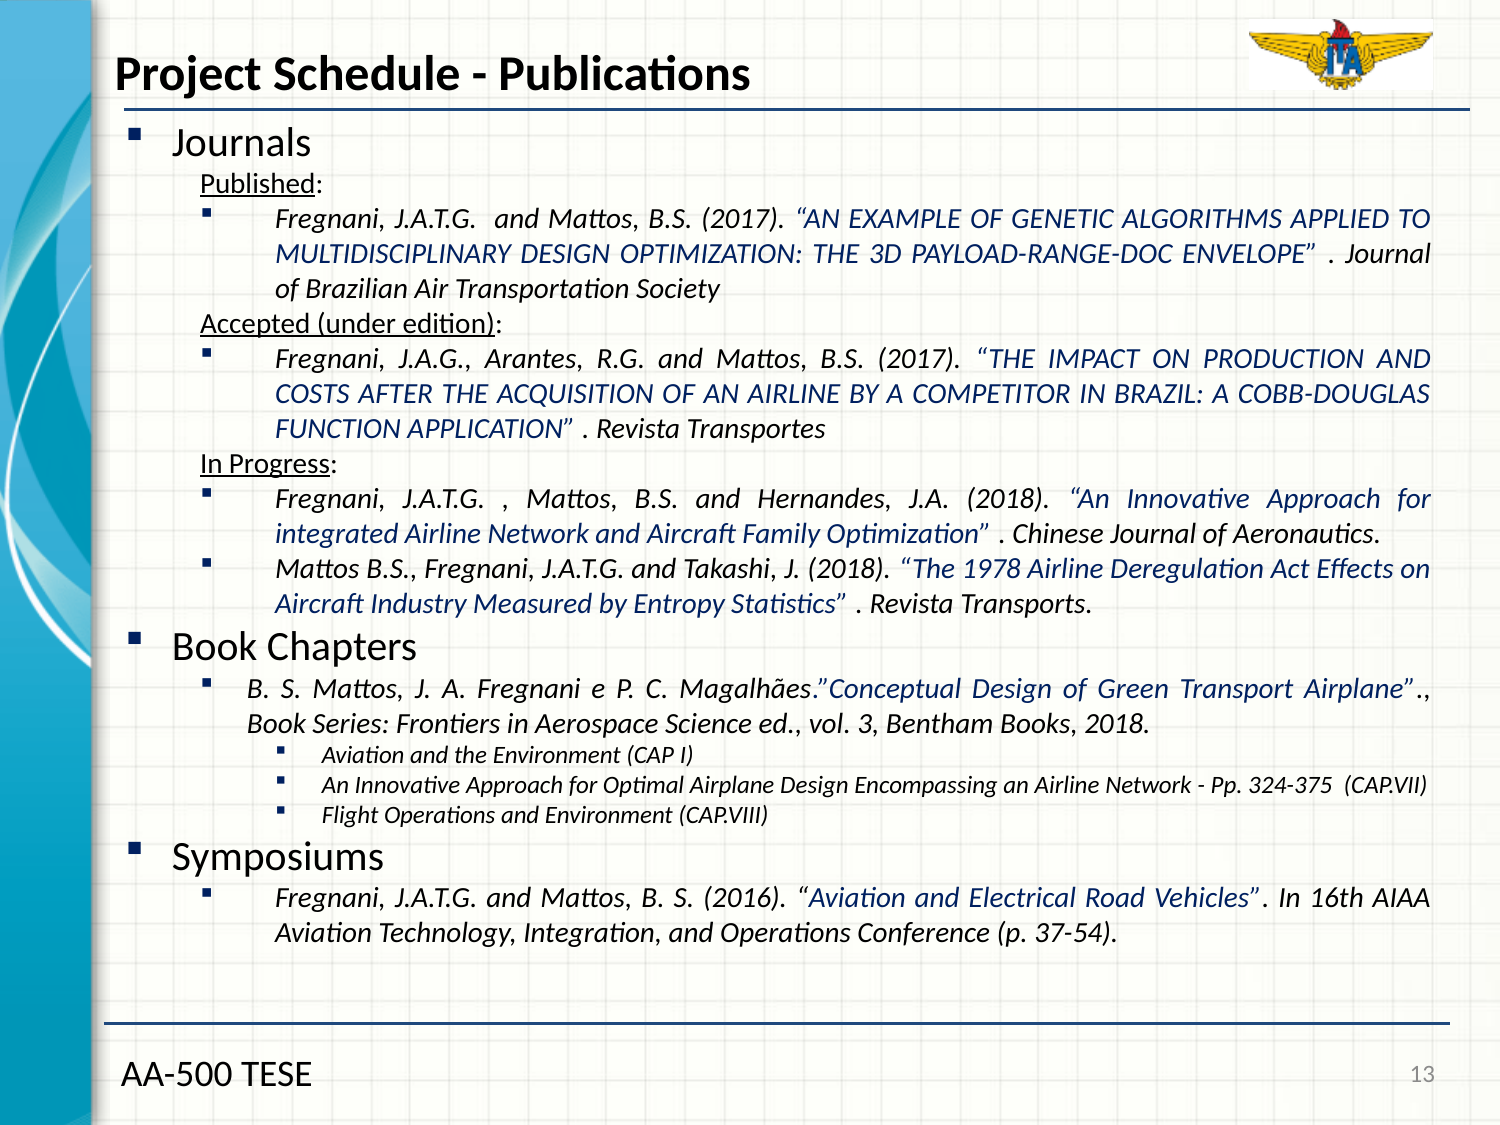

Project Schedule - Publications
Journals
Published:
Fregnani, J.A.T.G.  and Mattos, B.S. (2017). “AN EXAMPLE OF GENETIC ALGORITHMS APPLIED TO MULTIDISCIPLINARY DESIGN OPTIMIZATION: THE 3D PAYLOAD-RANGE-DOC ENVELOPE” . Journal of Brazilian Air Transportation Society
Accepted (under edition):
Fregnani, J.A.G., Arantes, R.G. and Mattos, B.S. (2017). “THE IMPACT ON PRODUCTION AND COSTS AFTER THE ACQUISITION OF AN AIRLINE BY A COMPETITOR IN BRAZIL: A COBB-DOUGLAS FUNCTION APPLICATION” . Revista Transportes
In Progress:
Fregnani, J.A.T.G. , Mattos, B.S. and Hernandes, J.A. (2018). “An Innovative Approach for integrated Airline Network and Aircraft Family Optimization” . Chinese Journal of Aeronautics.
Mattos B.S., Fregnani, J.A.T.G. and Takashi, J. (2018). “The 1978 Airline Deregulation Act Effects on Aircraft Industry Measured by Entropy Statistics” . Revista Transports.
Book Chapters
B. S. Mattos, J. A. Fregnani e P. C. Magalhães.”Conceptual Design of Green Transport Airplane”., Book Series: Frontiers in Aerospace Science ed., vol. 3, Bentham Books, 2018.
Aviation and the Environment (CAP I)
An Innovative Approach for Optimal Airplane Design Encompassing an Airline Network - Pp. 324-375  (CAP.VII)
Flight Operations and Environment (CAP.VIII)
Symposiums
Fregnani, J.A.T.G. and Mattos, B. S. (2016). “Aviation and Electrical Road Vehicles”. In 16th AIAA Aviation Technology, Integration, and Operations Conference (p. 37-54).

13